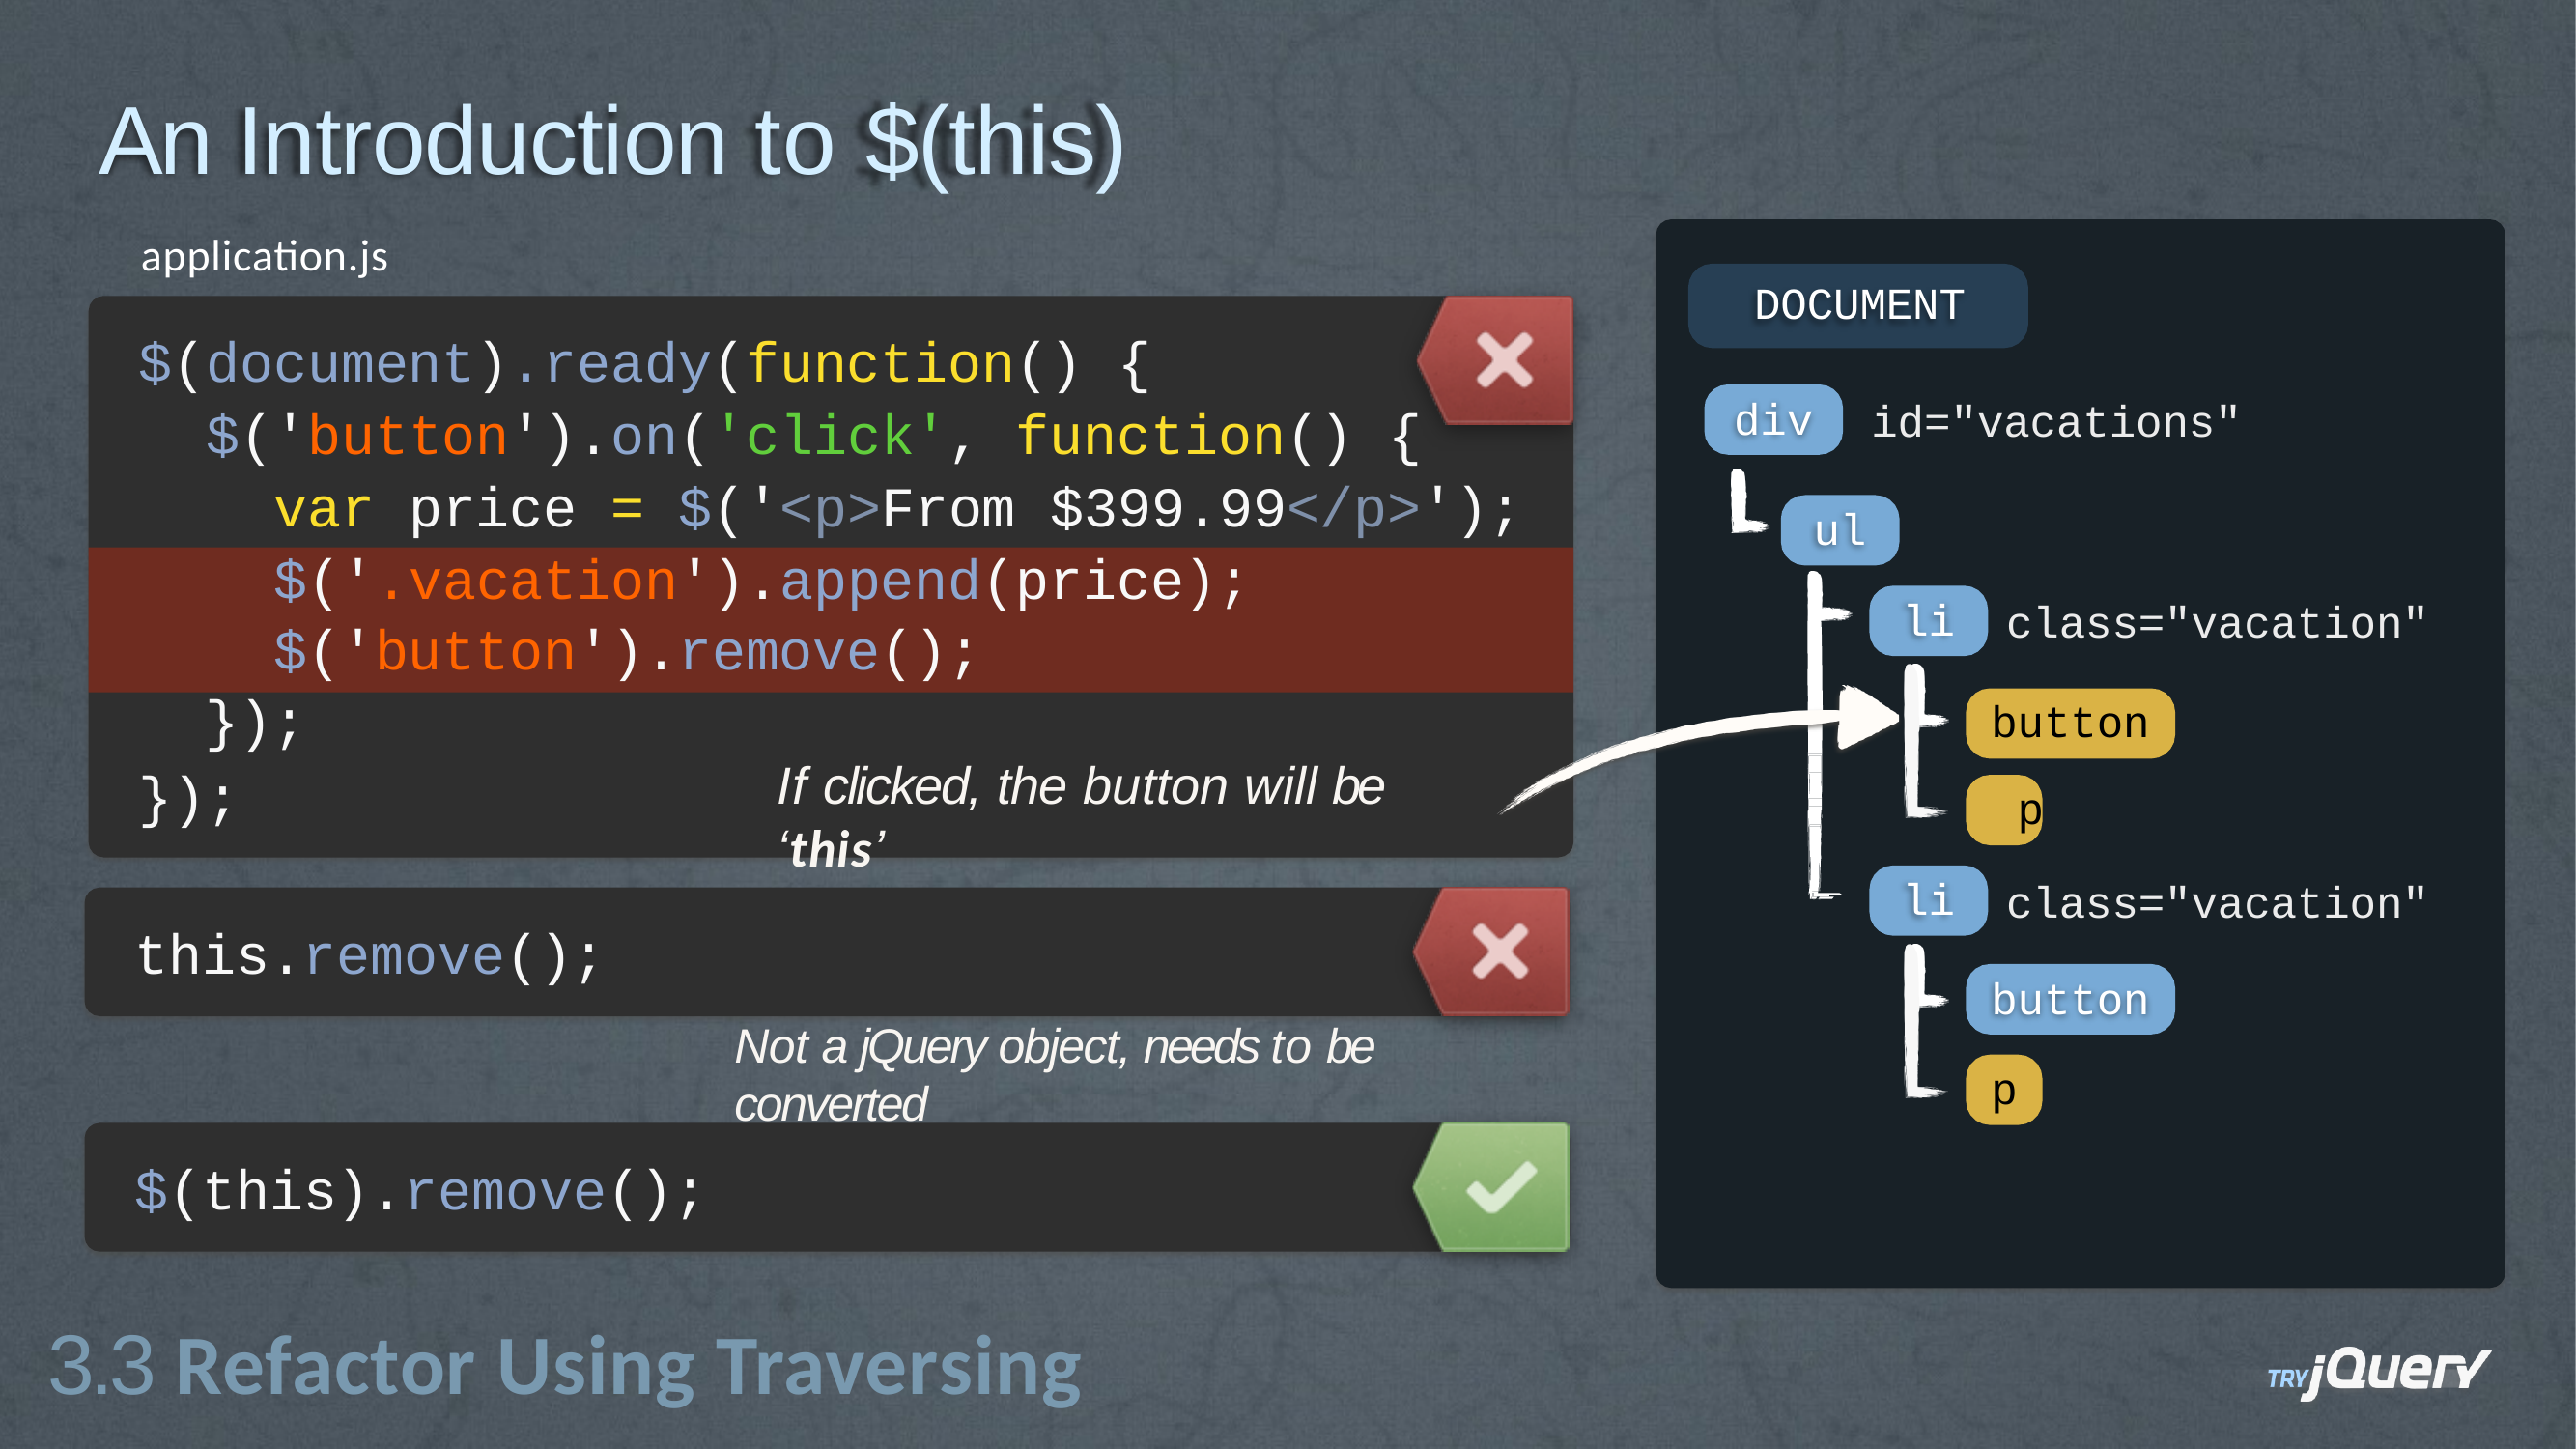

# An Introduction to $(this)

application.js
DOCUMENT
$(document).ready(function() {

div
id="vacations"
$('button').on('click', function() {

var price = $('<p>From $399.99</p>');
$('.vacation').append(price);
$('button').remove();

ul

li
class="vacation"

button  p

});
});

If clicked, the button will be ‘this’

li

class="vacation"

this.remove();

button

Not a jQuery object, needs to be converted

p

$(this).remove();
3.3 Refactor Using Traversing